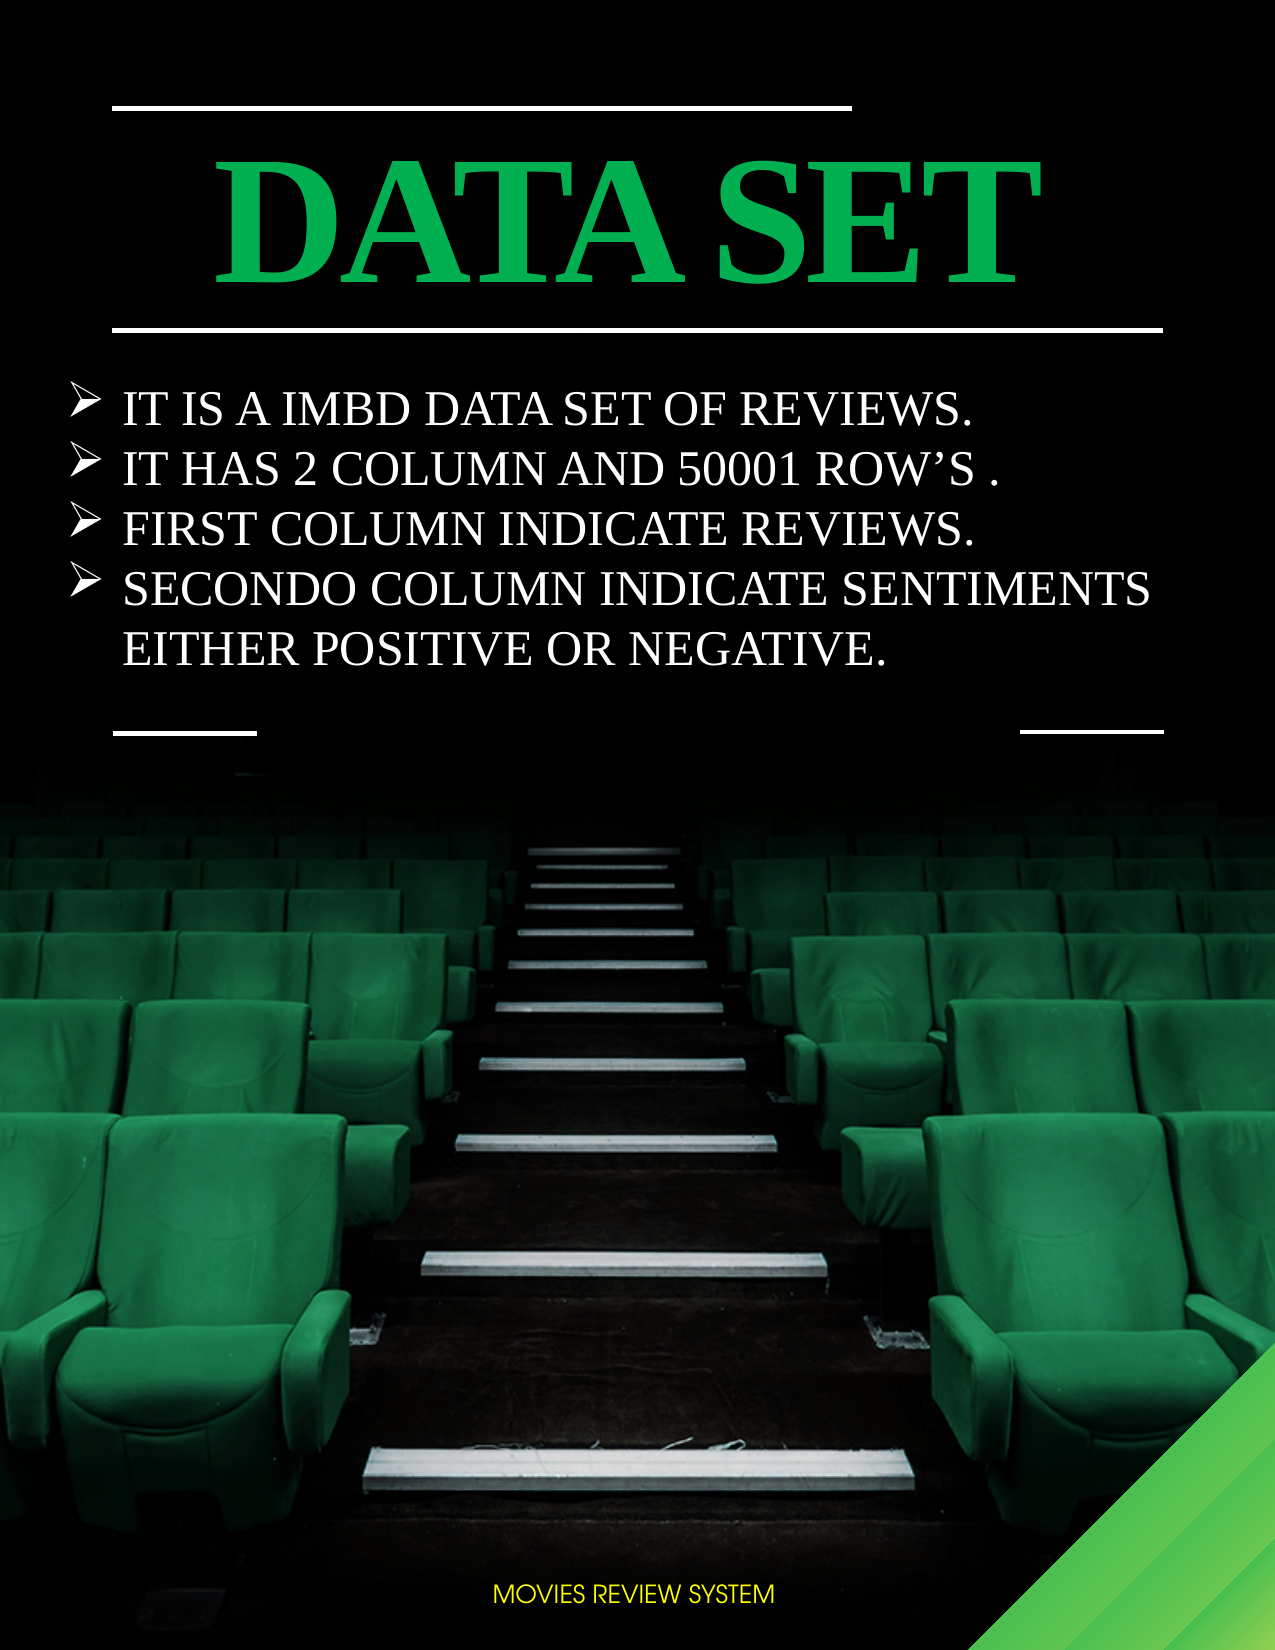

# DATA SET
IT IS A IMBD DATA SET OF REVIEWS.
IT HAS 2 COLUMN AND 50001 ROW’S .
FIRST COLUMN INDICATE REVIEWS.
SECONDO COLUMN INDICATE SENTIMENTS EITHER POSITIVE OR NEGATIVE.

MOVIES REVIEW SYSTEM